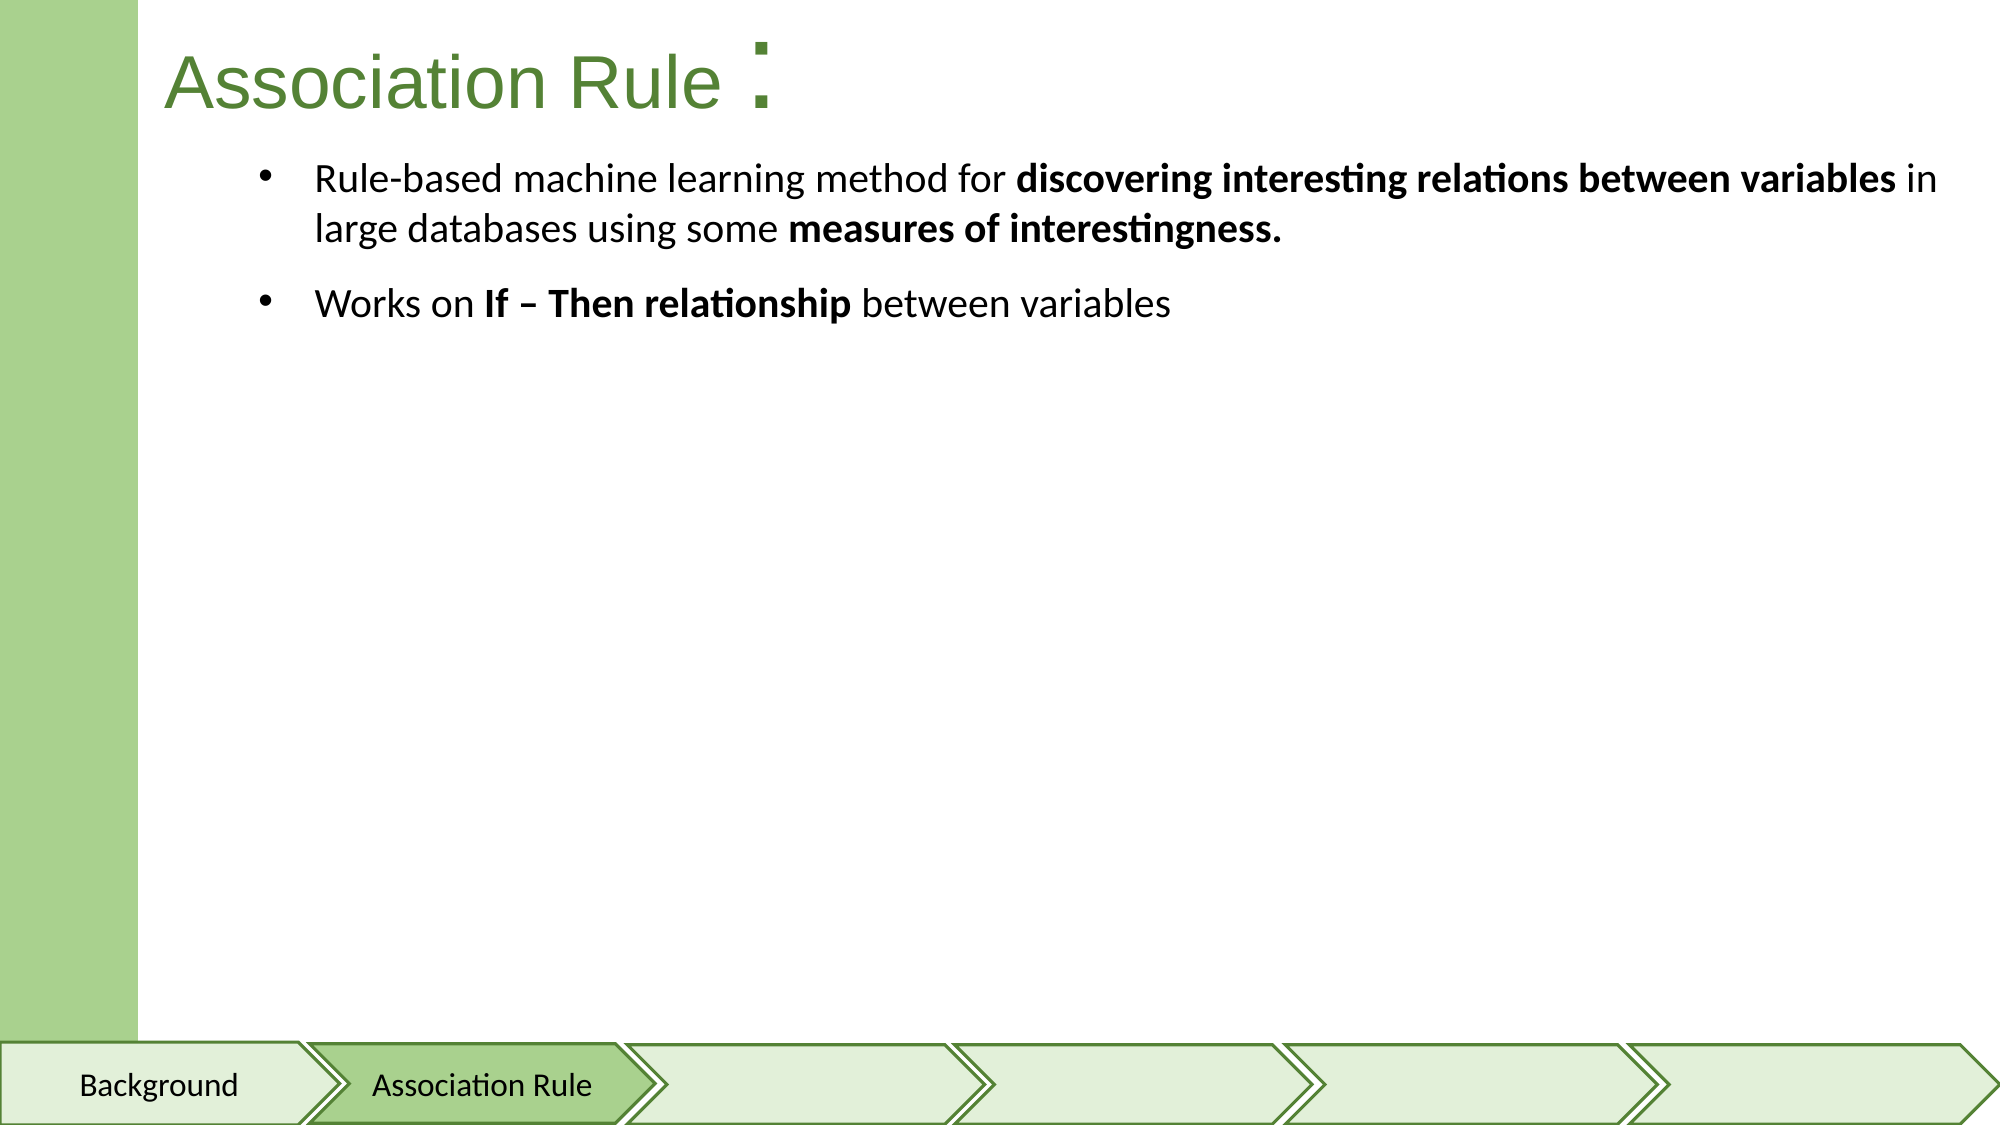

Association Rule :
Rule-based machine learning method for discovering interesting relations between variables in large databases using some measures of interestingness.
Works on If – Then relationship between variables

Background
Association Rule